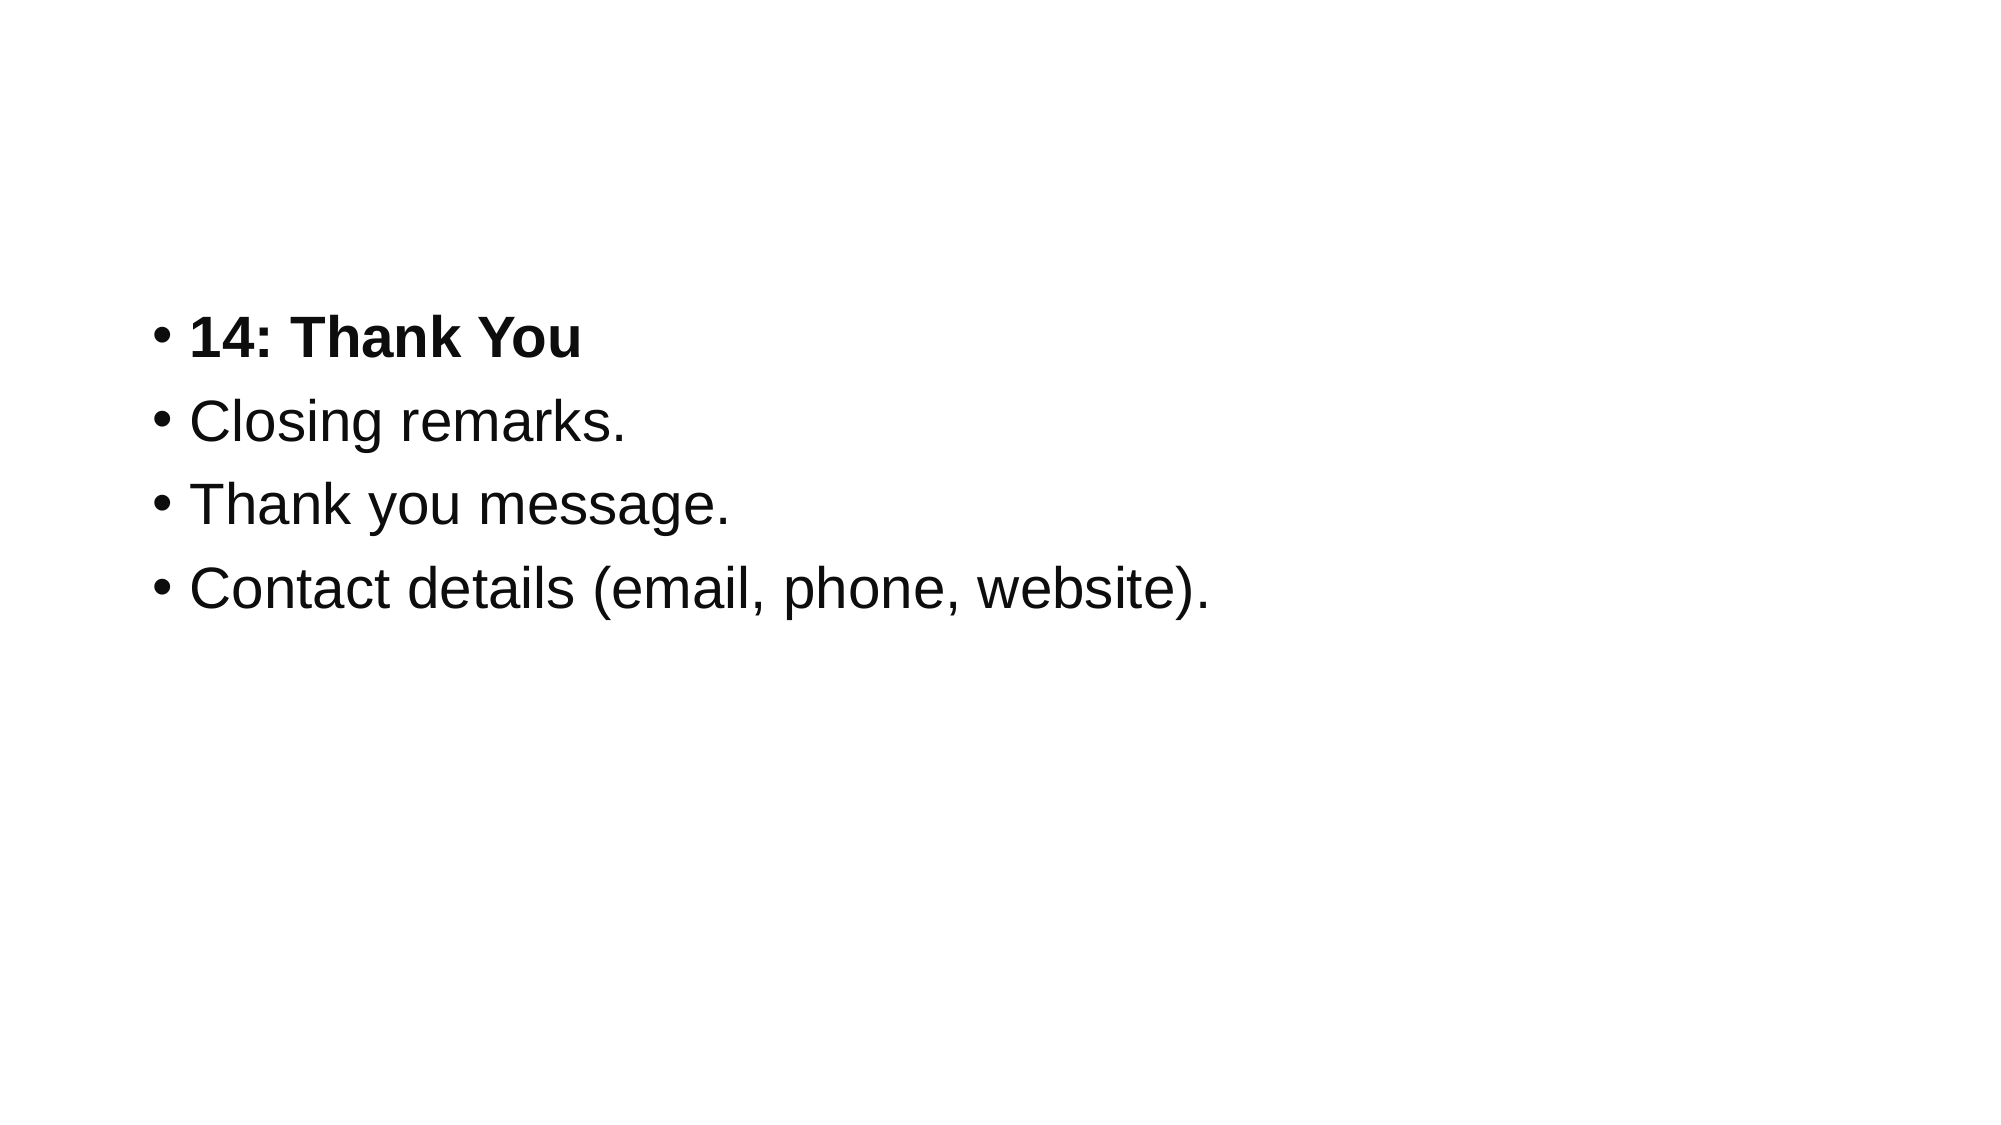

#
14: Thank You
Closing remarks.
Thank you message.
Contact details (email, phone, website).